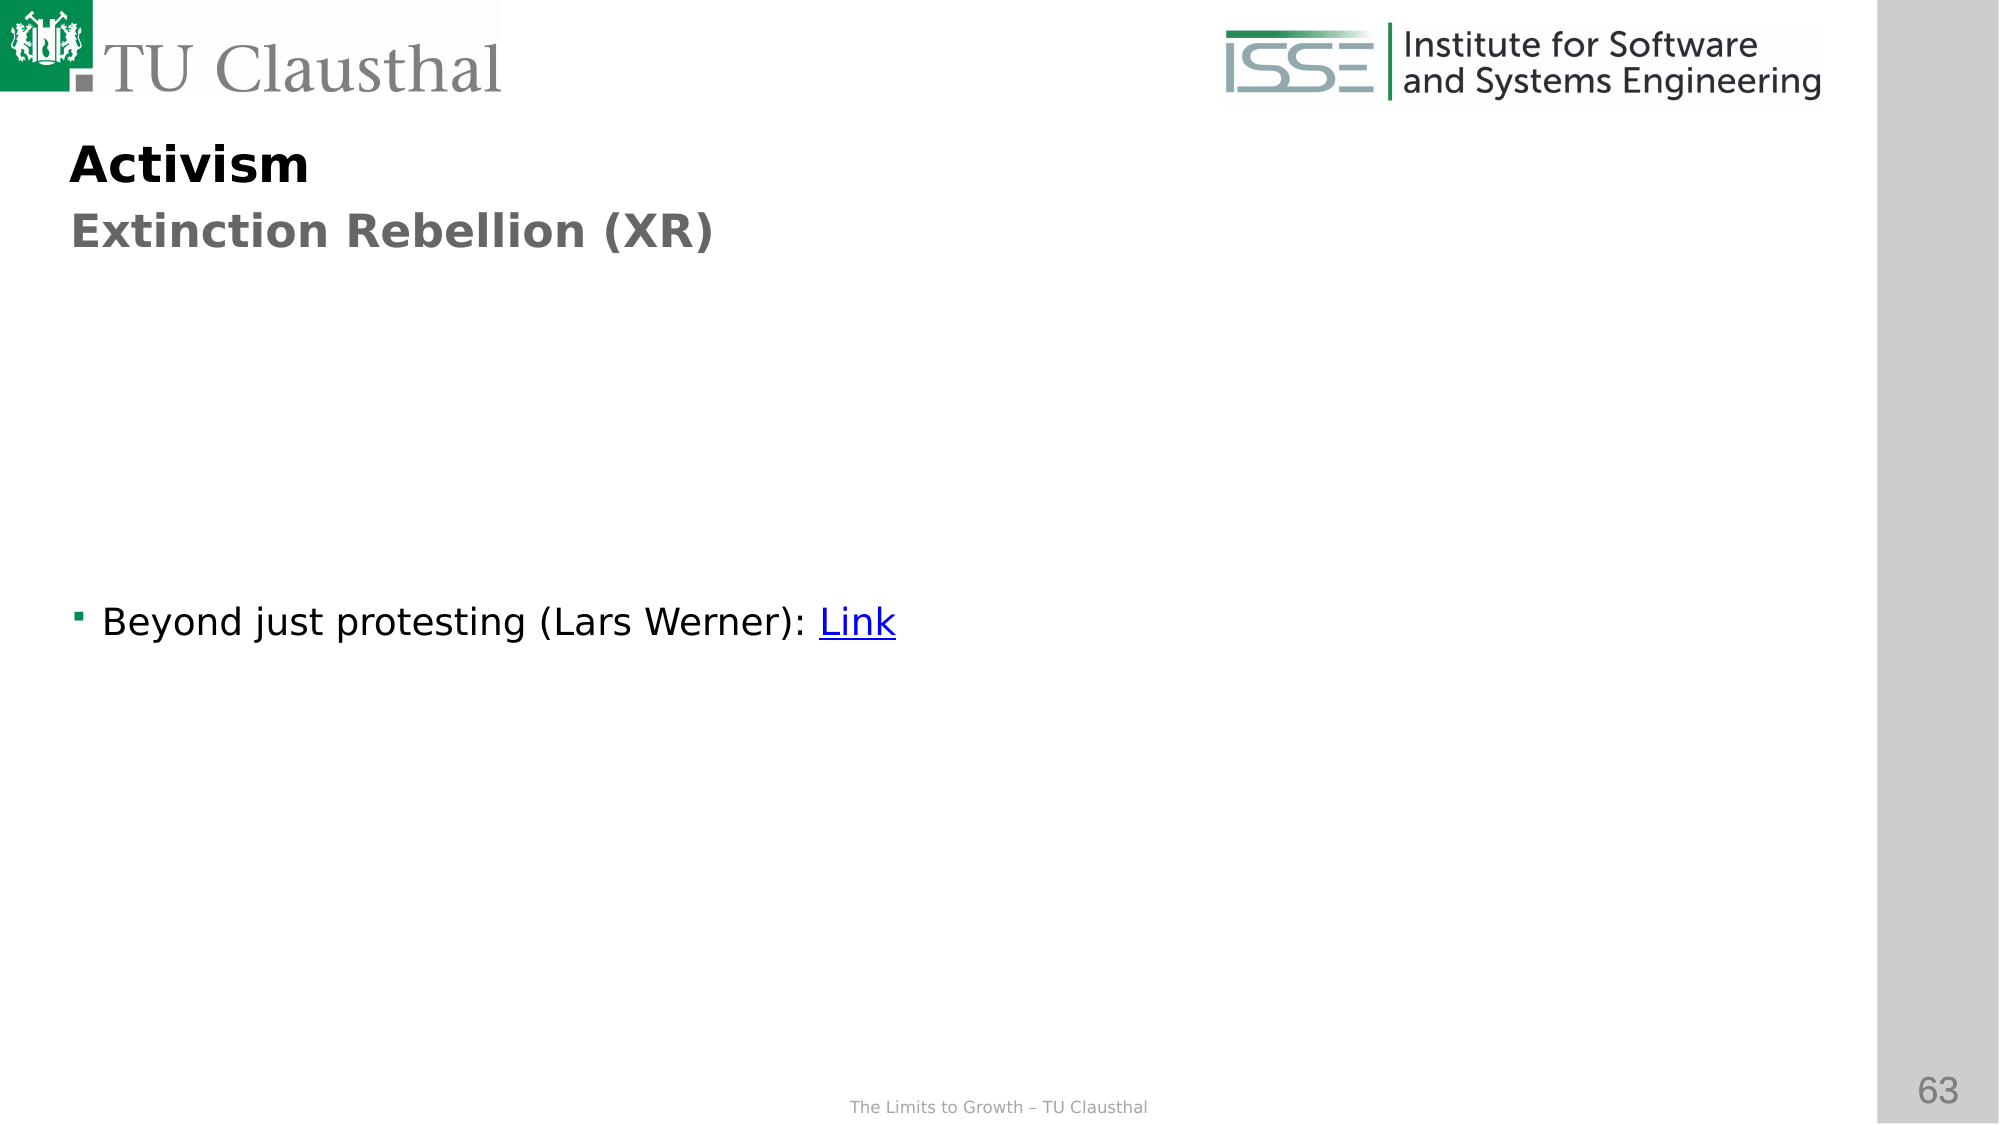

Activism
Extinction Rebellion (XR)
Beyond just protesting (Lars Werner): Link